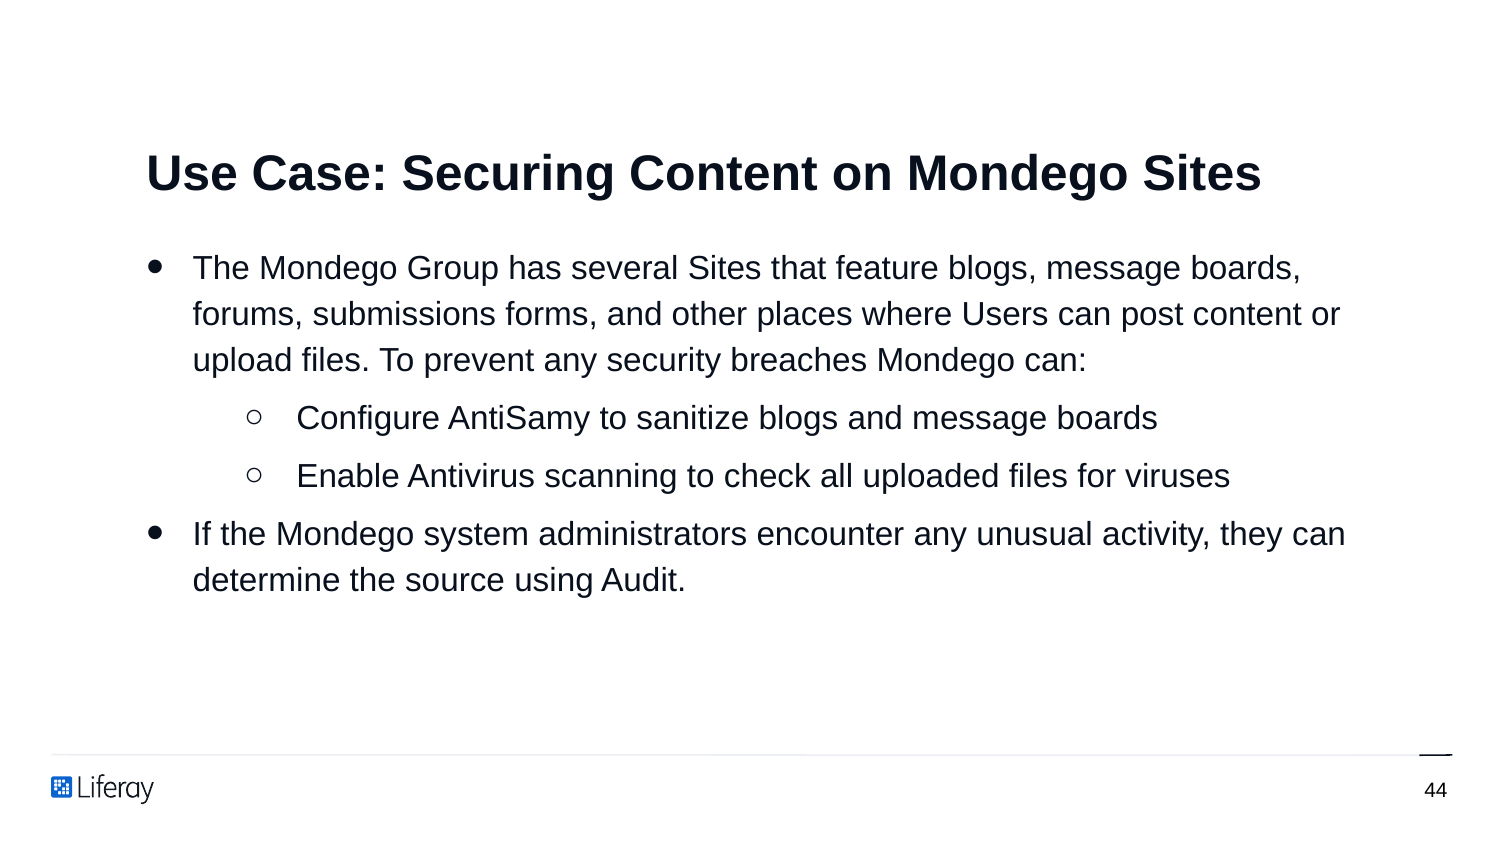

# Use Case: Securing Content on Mondego Sites
The Mondego Group has several Sites that feature blogs, message boards, forums, submissions forms, and other places where Users can post content or upload files. To prevent any security breaches Mondego can:
Configure AntiSamy to sanitize blogs and message boards
Enable Antivirus scanning to check all uploaded files for viruses
If the Mondego system administrators encounter any unusual activity, they can determine the source using Audit.